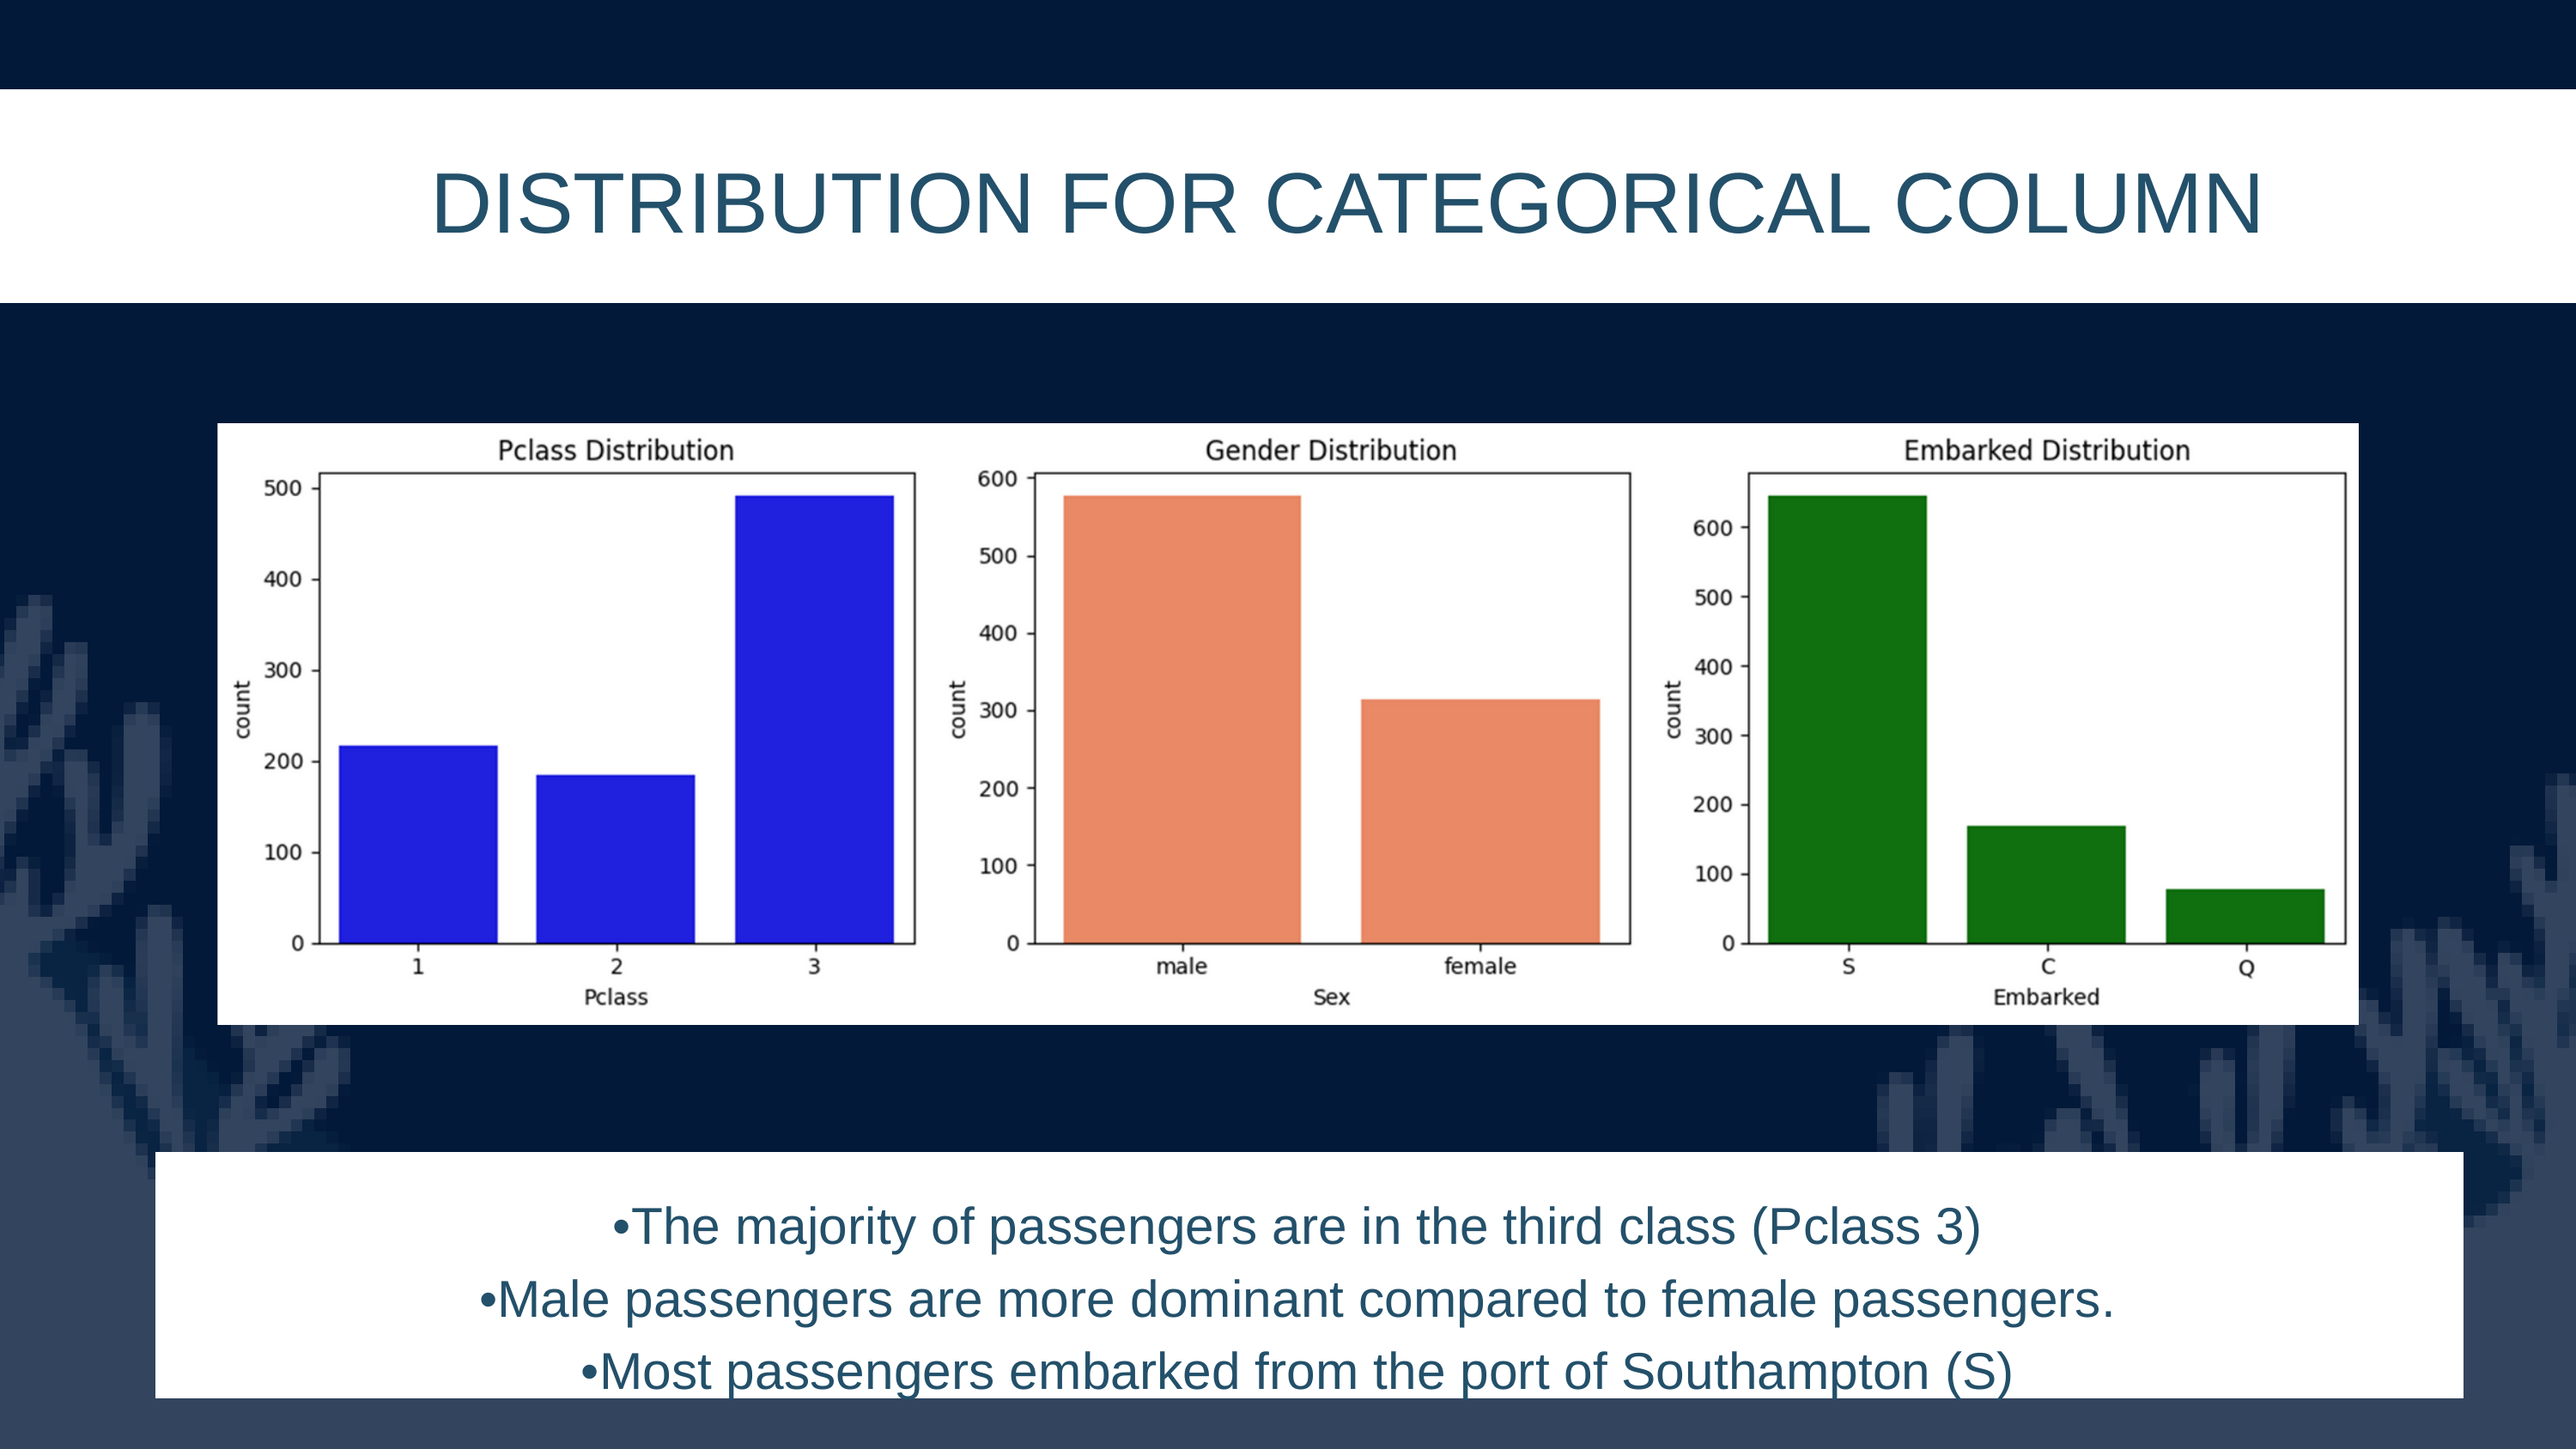

DISTRIBUTION FOR CATEGORICAL COLUMN

•The majority of passengers are in the third class (Pclass 3)
•Male passengers are more dominant compared to female passengers.
•Most passengers embarked from the port of Southampton (S)